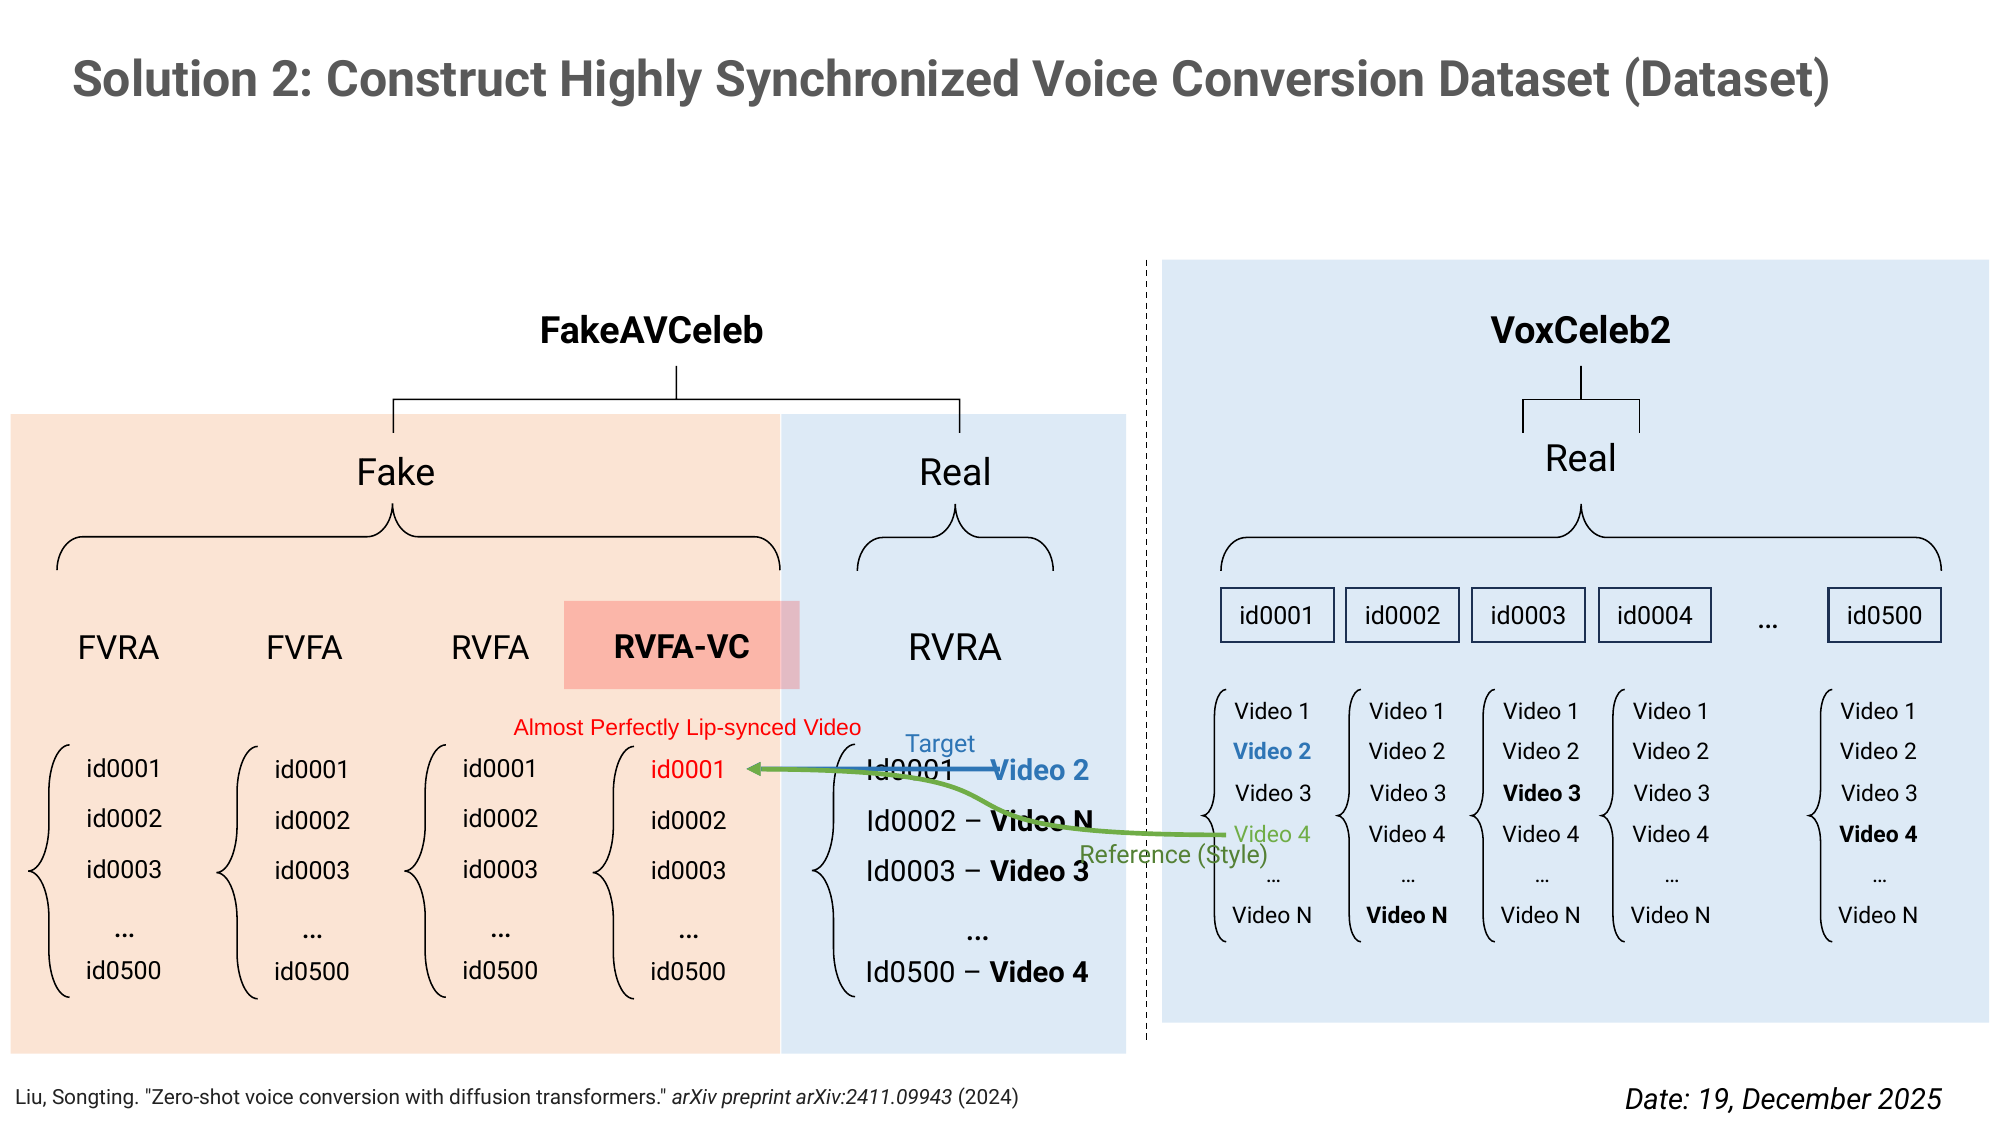

Solution 2: Construct Highly Synchronized Voice Conversion Dataset (Dataset)

FakeAVCeleb
VoxCeleb2

Real

Fake
Real
…
id0500
id0004
id0002
id0003
id0001
RVFA-VC
RVRA
FVRA
FVFA
RVFA
Video 1
Video 1
Video 1
Video 1
Video 1

Almost Perfectly Lip-synced Video
Target
Video 2
Video 2
Video 2
Video 2
Video 2

Id0001 – Video 2

id0001
id0002
id0003
…
id0500

id0001
id0002
id0003
…
id0500

id0001
id0002
id0003
…
id0500

id0001
id0002
id0003
…
id0500
Video 3
Video 3
Video 3
Video 3
Video 3
Id0002 – Video N
Video 4
Video 4
Video 4
Video 4
Video 4
Reference (Style)
Id0003 – Video 3
…
…
…
…
…
Video N
Video N
Video N
Video N
Video N
…
Id0500 – Video 4
Date: 19, December 2025
Liu, Songting. "Zero-shot voice conversion with diffusion transformers." arXiv preprint arXiv:2411.09943 (2024)